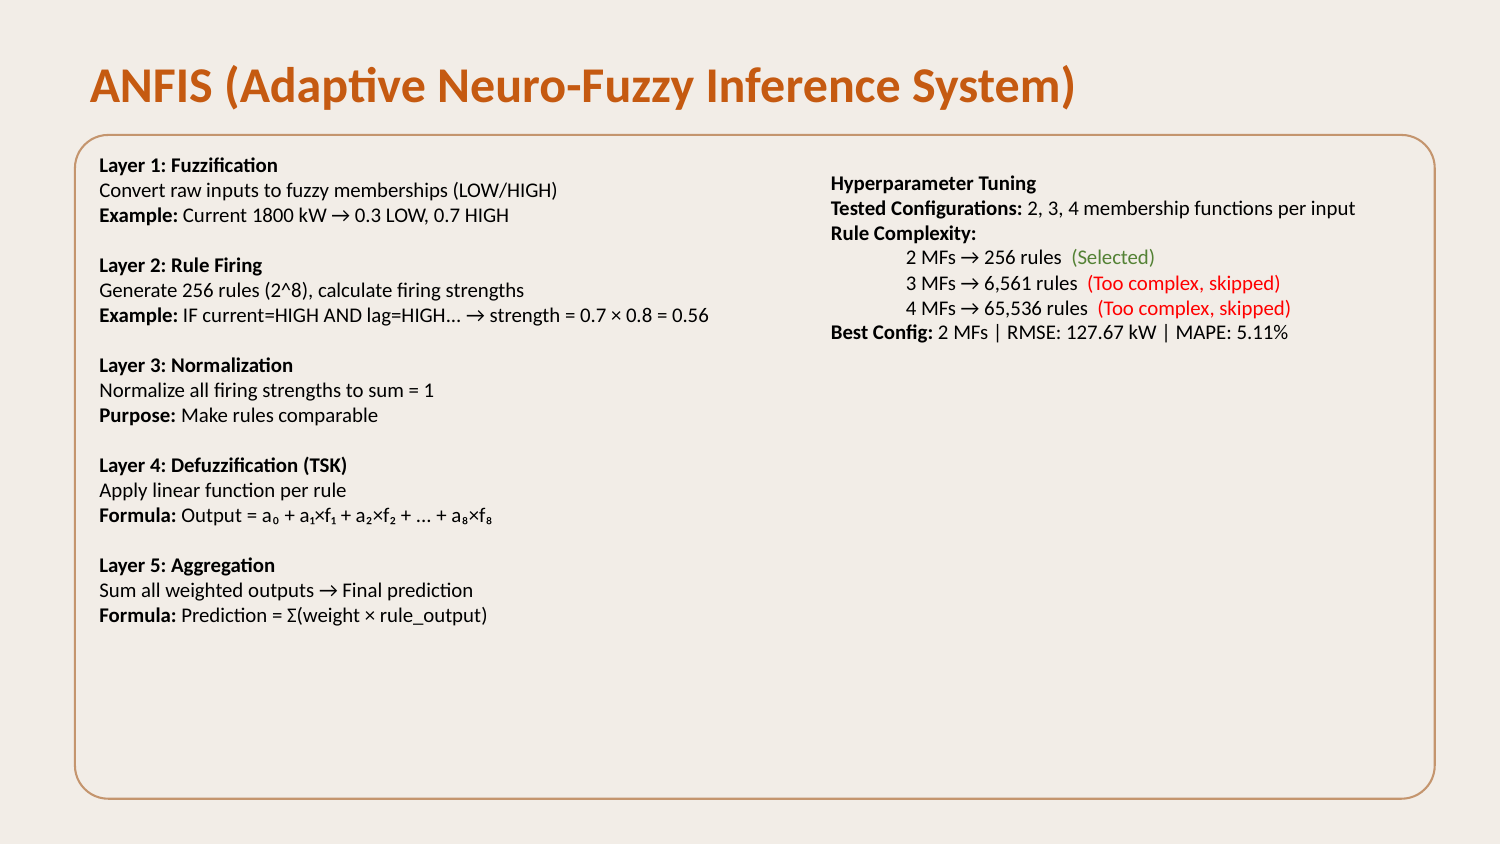

ANFIS (Adaptive Neuro-Fuzzy Inference System)
Layer 1: Fuzzification
Convert raw inputs to fuzzy memberships (LOW/HIGH)
Example: Current 1800 kW → 0.3 LOW, 0.7 HIGH

Layer 2: Rule Firing
Generate 256 rules (2^8), calculate firing strengths
Example: IF current=HIGH AND lag=HIGH... → strength = 0.7 × 0.8 = 0.56

Layer 3: Normalization
Normalize all firing strengths to sum = 1
Purpose: Make rules comparable

Layer 4: Defuzzification (TSK)
Apply linear function per rule
Formula: Output = a₀ + a₁×f₁ + a₂×f₂ + ... + a₈×f₈

Layer 5: Aggregation
Sum all weighted outputs → Final prediction
Formula: Prediction = Σ(weight × rule_output)
Hyperparameter Tuning
Tested Configurations: 2, 3, 4 membership functions per input
Rule Complexity:
2 MFs → 256 rules  (Selected)
3 MFs → 6,561 rules  (Too complex, skipped)
4 MFs → 65,536 rules  (Too complex, skipped)
Best Config: 2 MFs | RMSE: 127.67 kW | MAPE: 5.11%